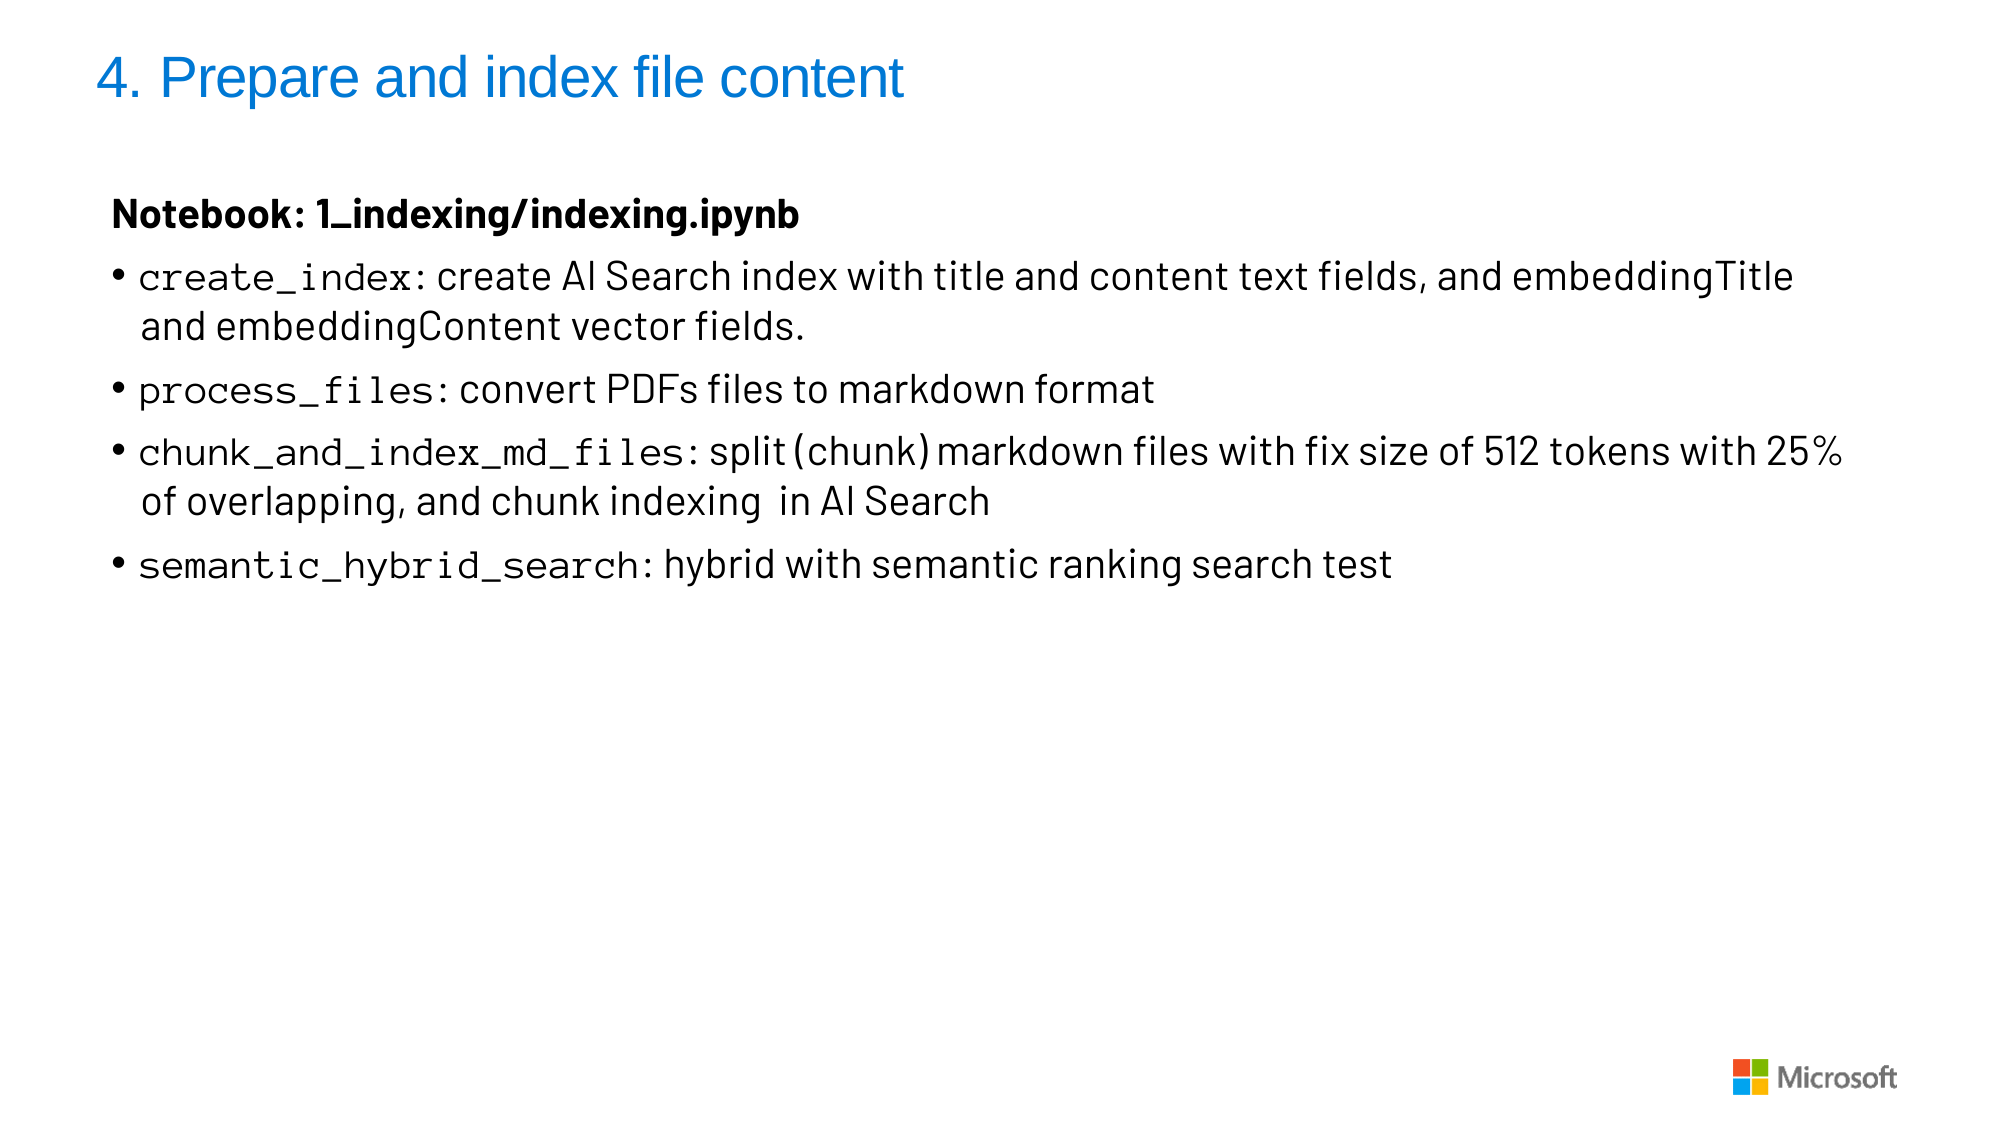

4. Prepare and index file content
Notebook: 1_indexing/indexing.ipynb
create_index: create AI Search index with title and content text fields, and embeddingTitle and embeddingContent vector fields.
process_files: convert PDFs files to markdown format
chunk_and_index_md_files: split (chunk) markdown files with fix size of 512 tokens with 25% of overlapping, and chunk indexing  in AI Search
semantic_hybrid_search: hybrid with semantic ranking search test